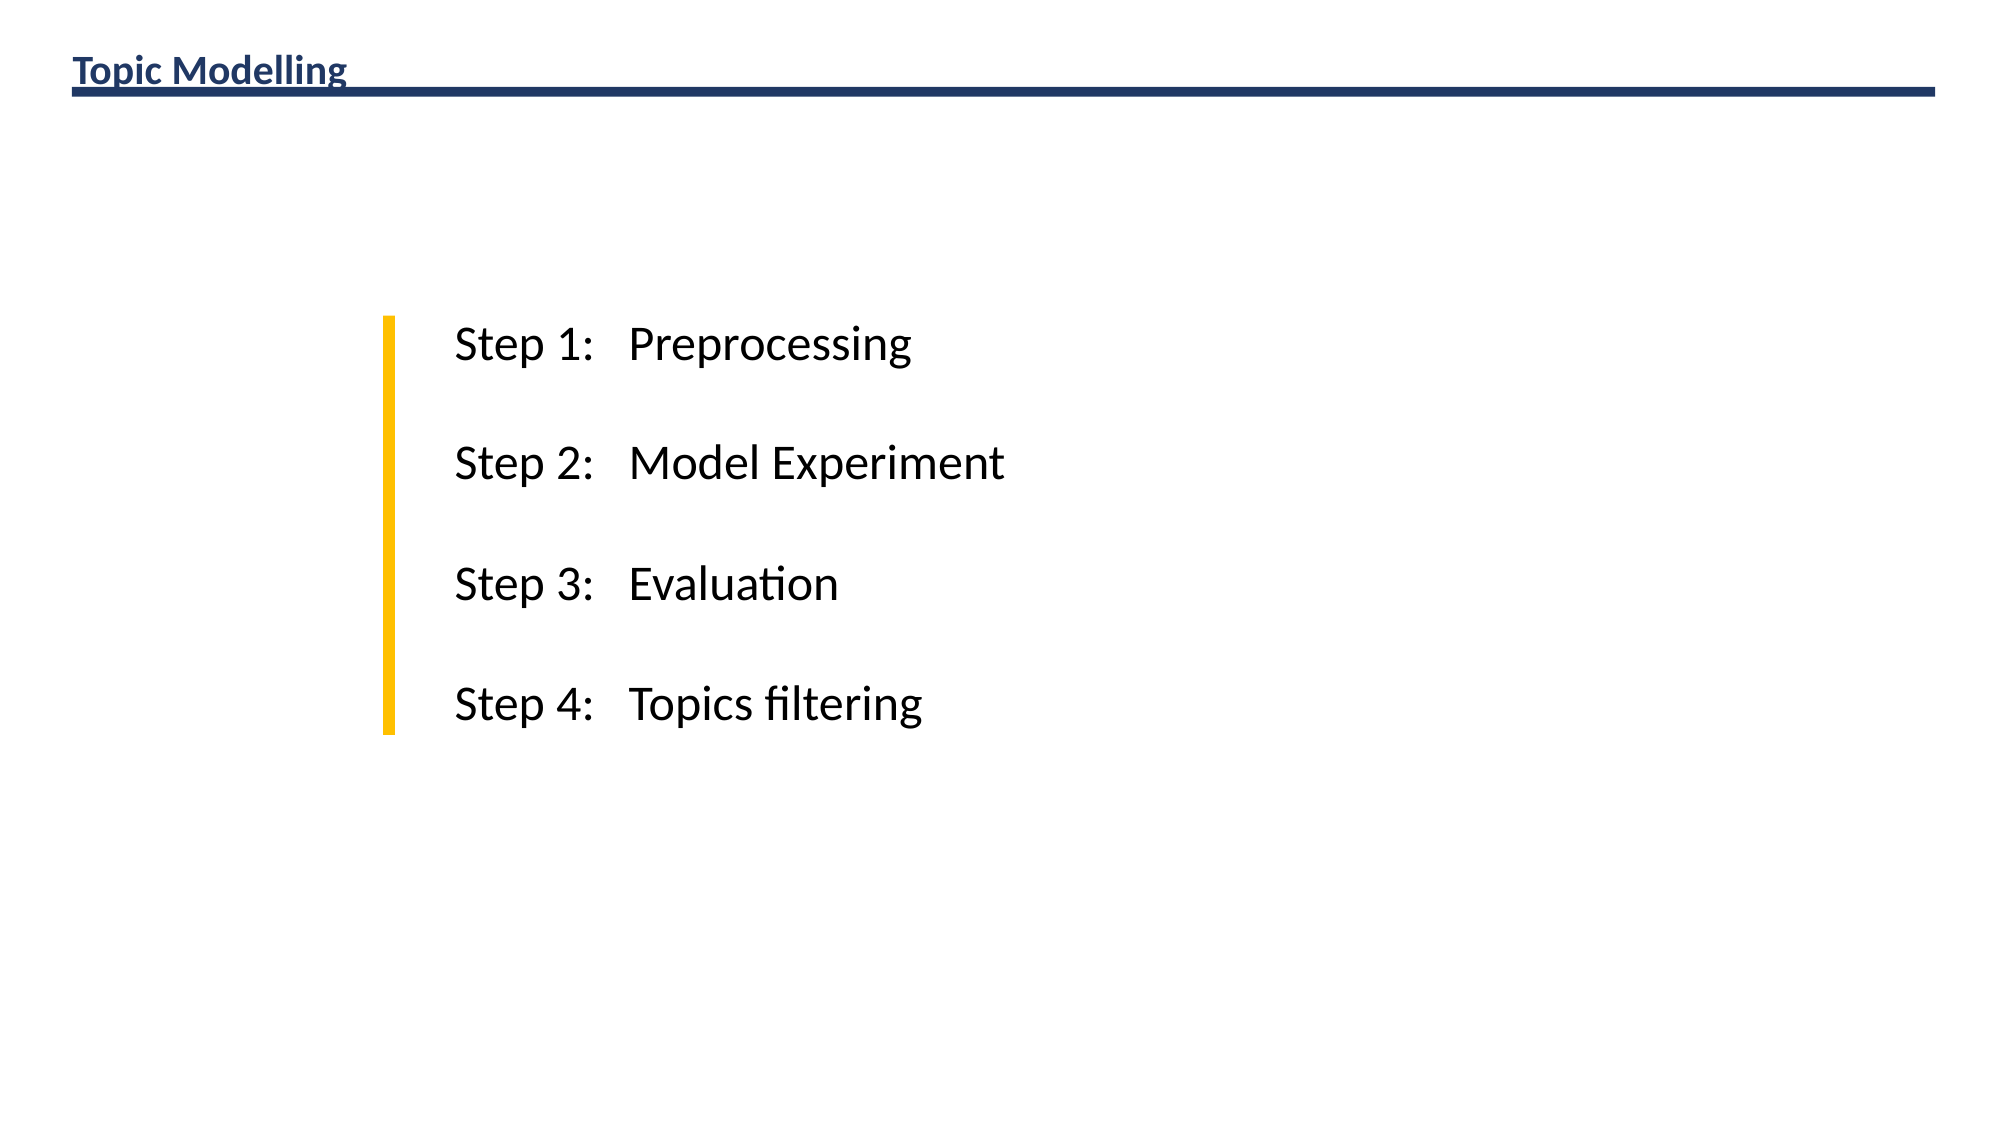

Topic Modelling

Step 1:   Preprocessing

Step 2:   Model Experiment

Step 3:   Evaluation

Step 4:   Topics filtering